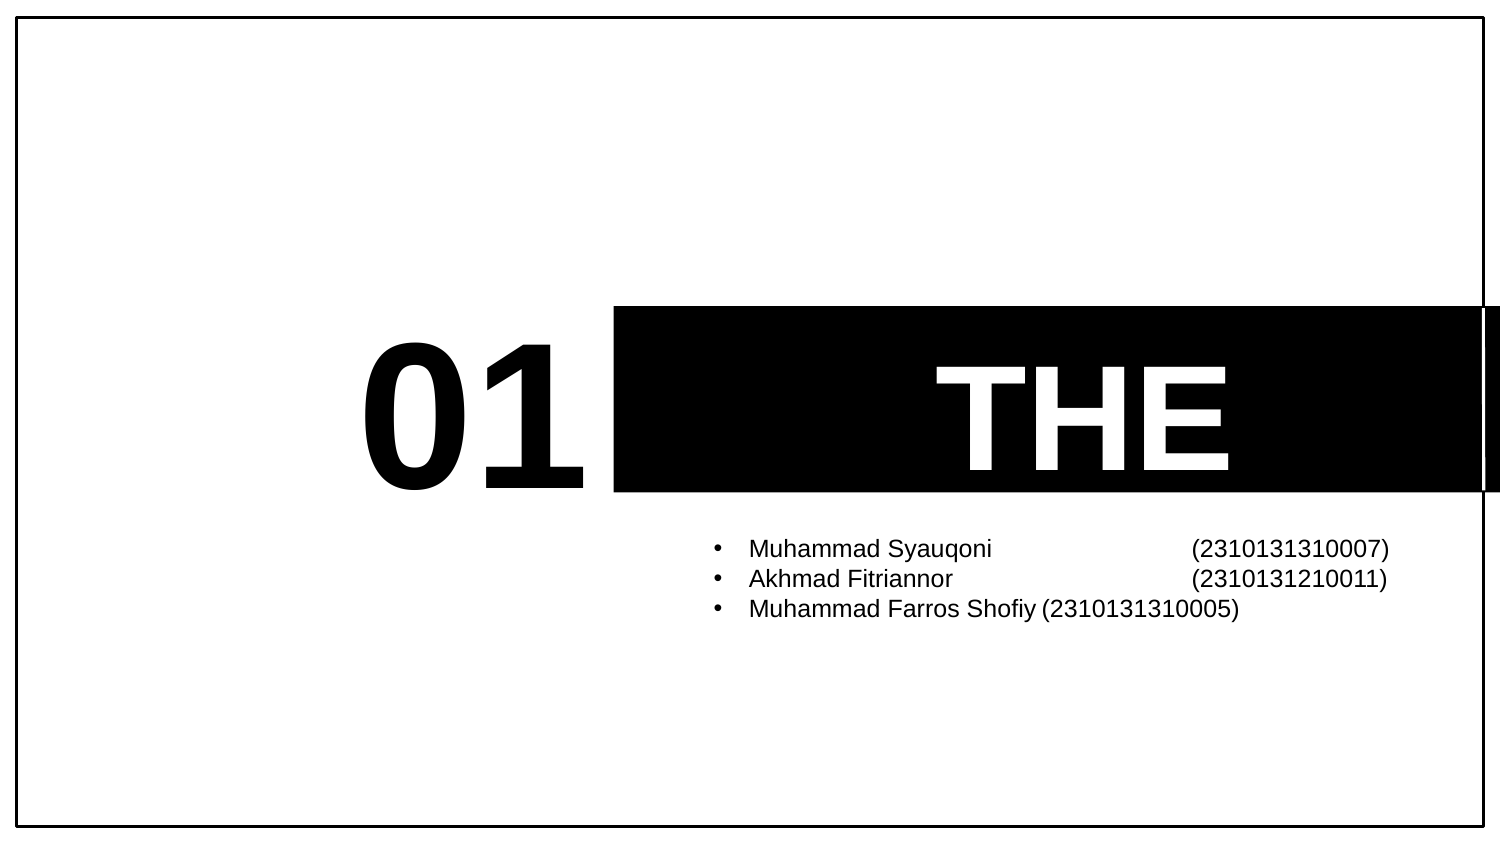

THE FALCON
# 01
 Muhammad Syauqoni		(2310131310007)
 Akhmad Fitriannor		(2310131210011)
 Muhammad Farros Shofiy	(2310131310005)